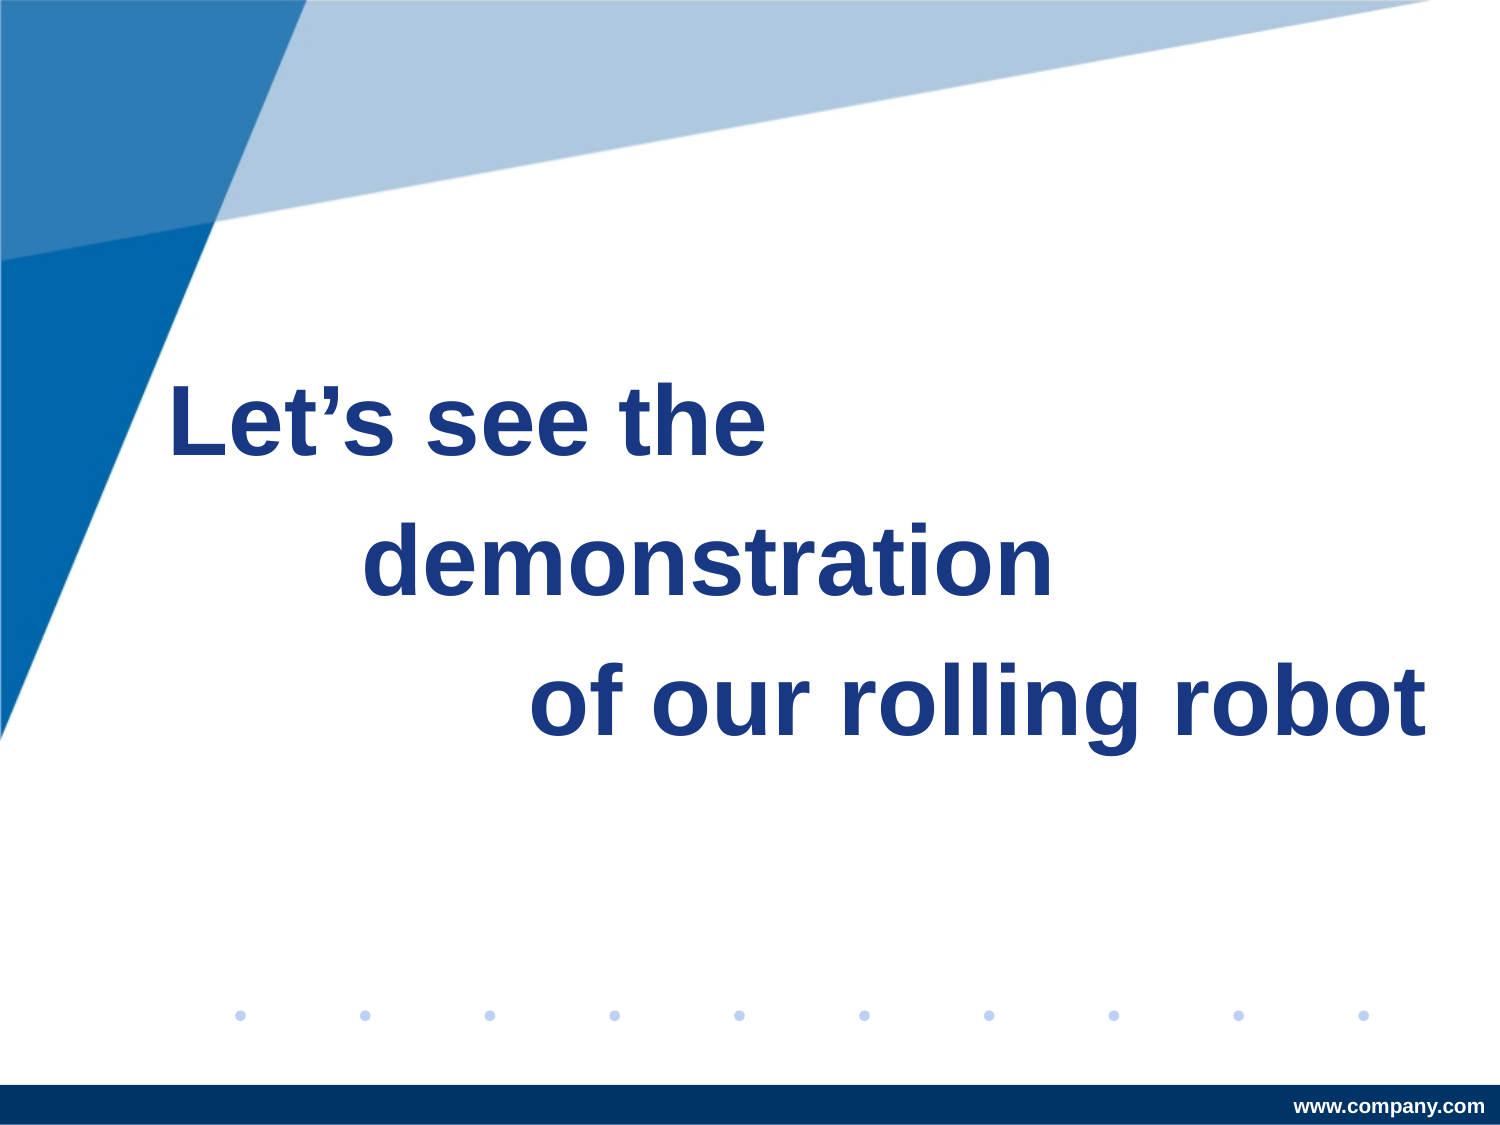

Let’s see the
       demonstration
             of our rolling robot